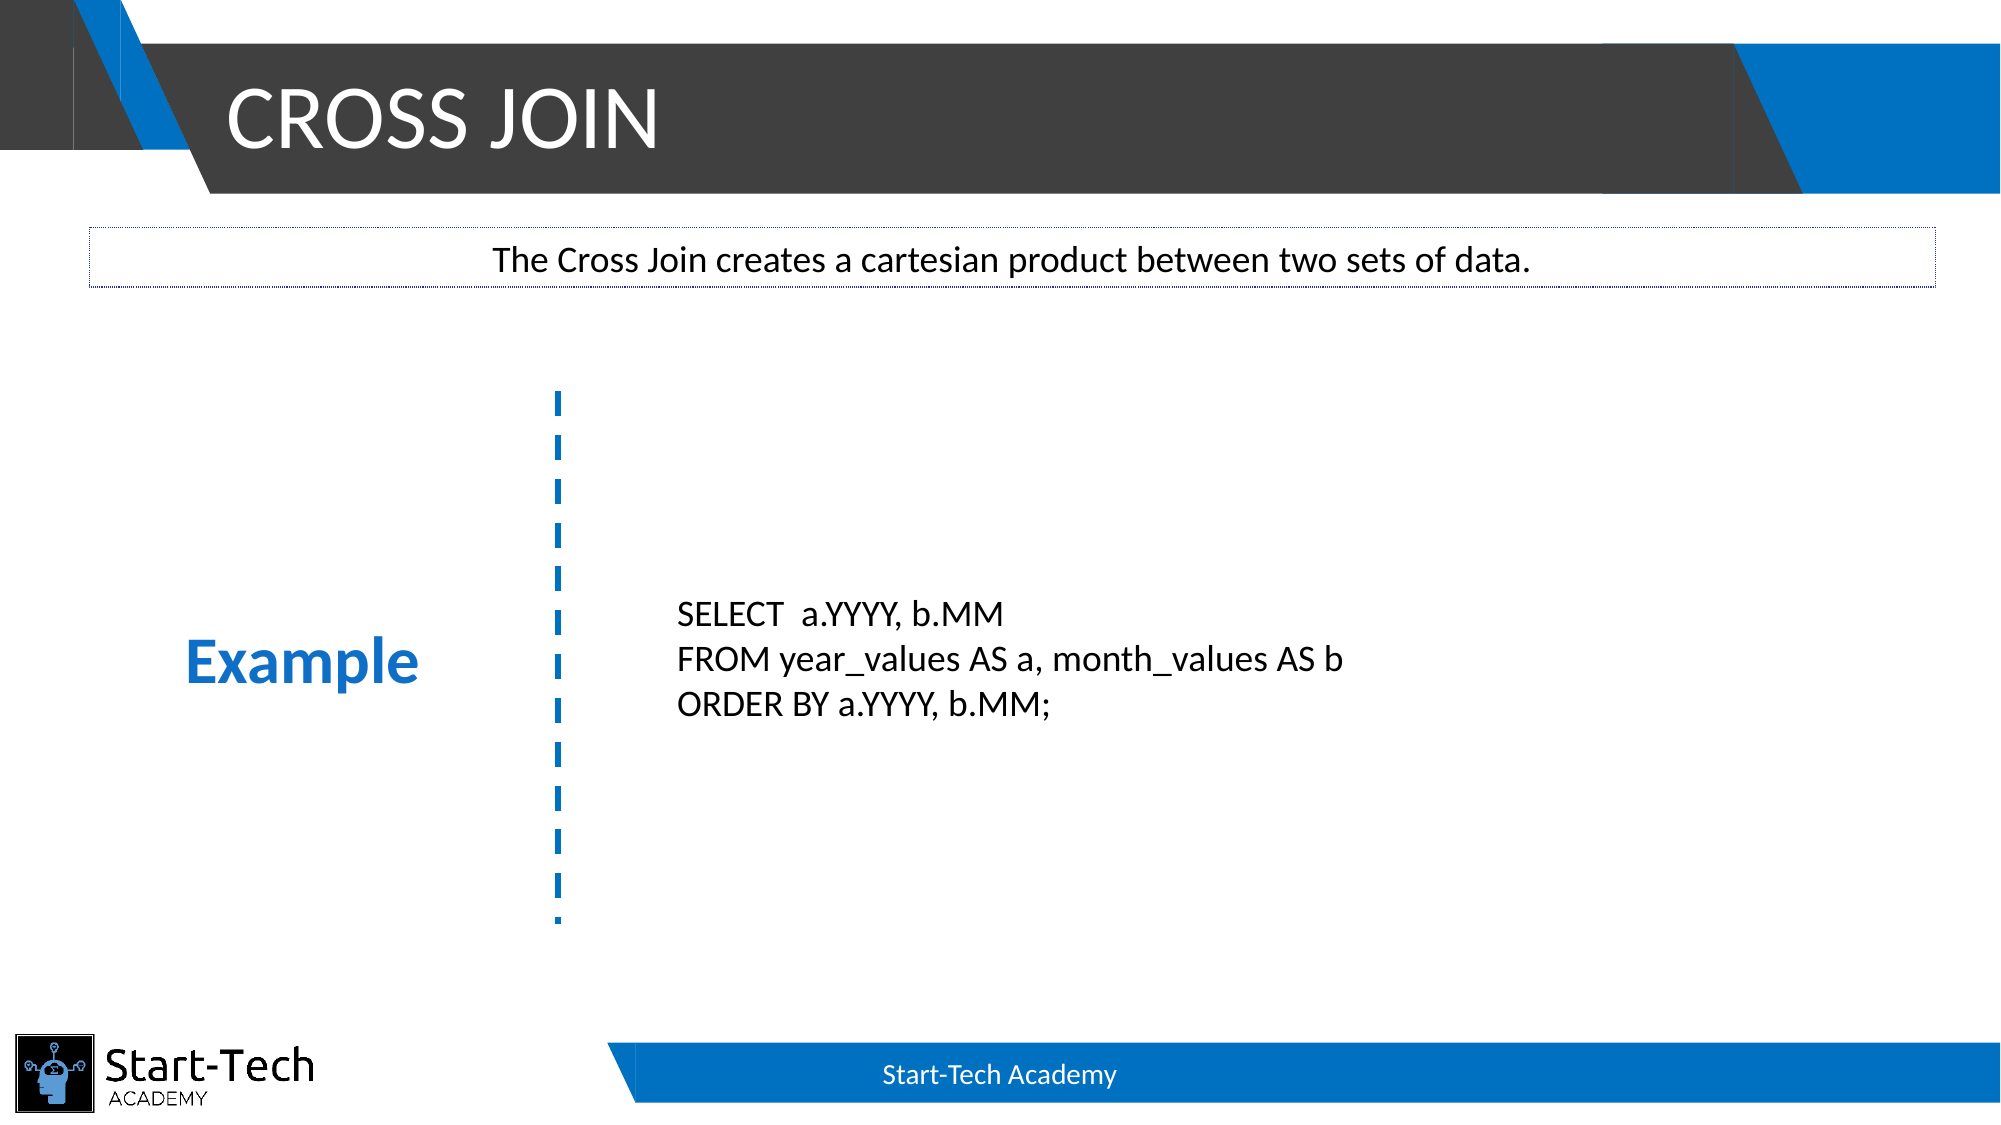

# CROSS JOIN
The Cross Join creates a cartesian product between two sets of data.
SELECT  a.YYYY, b.MM
FROM year_values AS a, month_values AS b
ORDER BY a.YYYY, b.MM;
Example
Start-Tech Academy